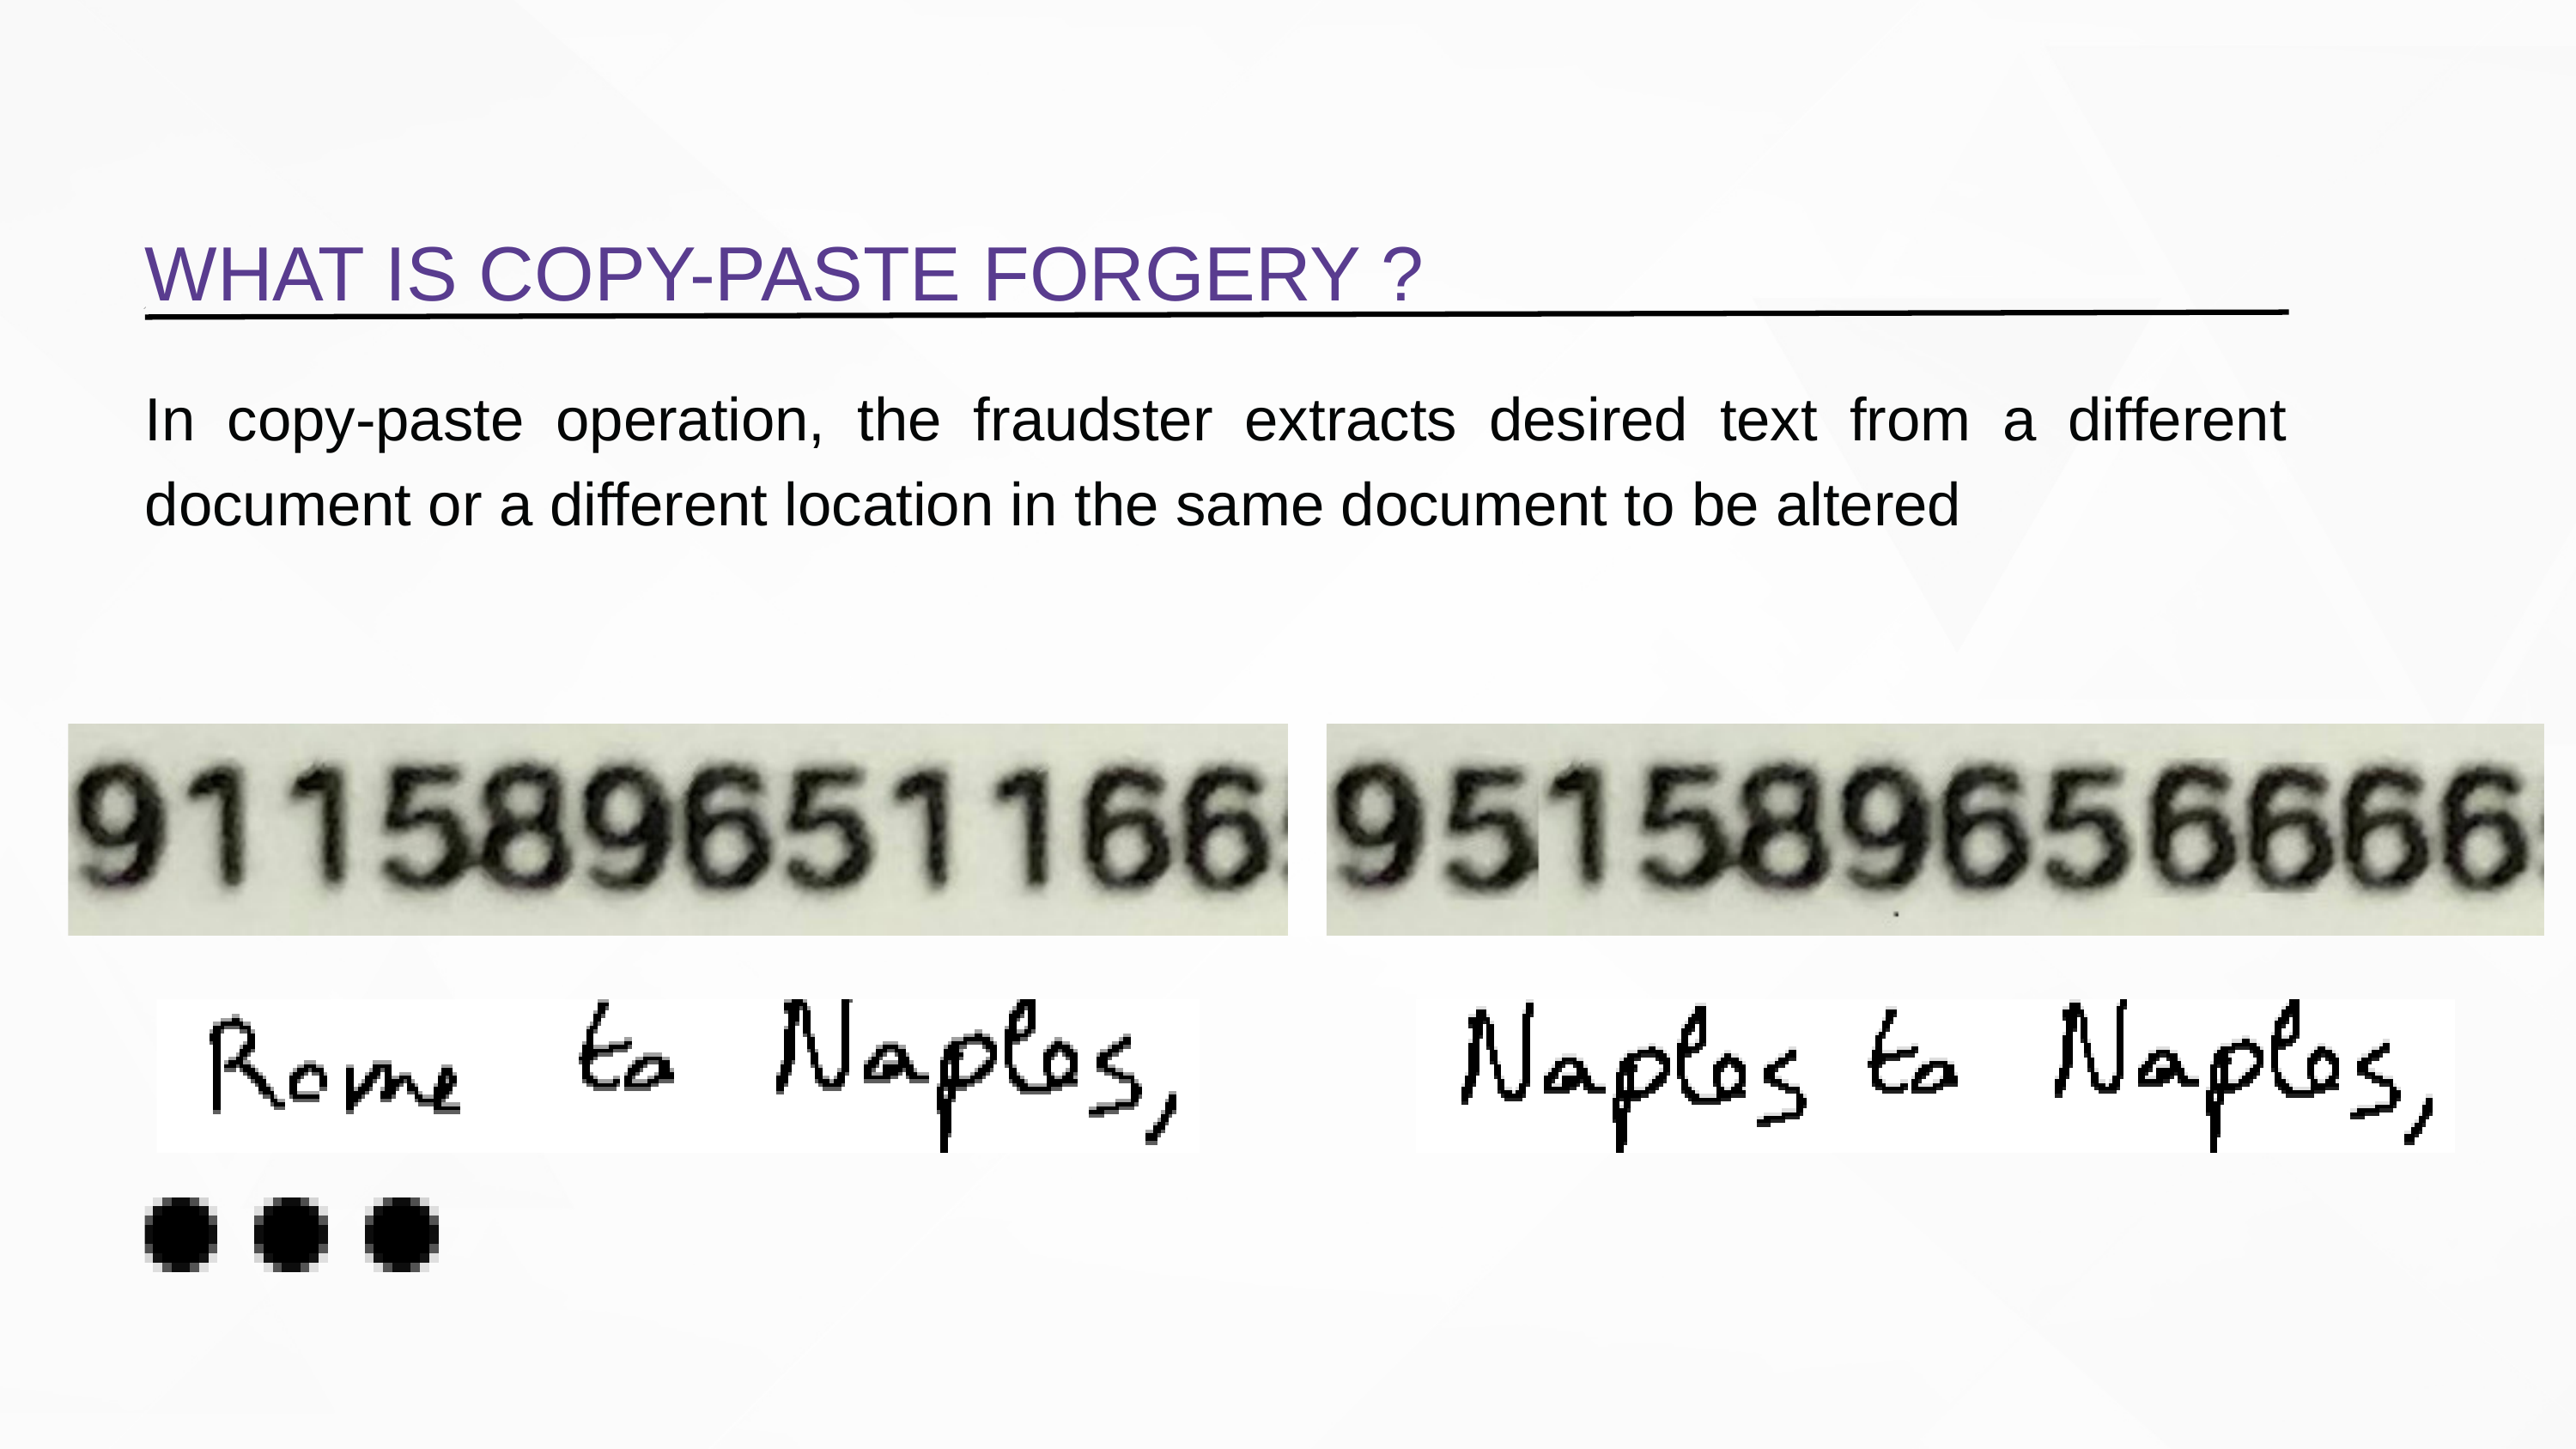

WHAT IS COPY-PASTE FORGERY ?

In copy-paste operation, the fraudster extracts desired text from a different document or a different location in the same document to be altered